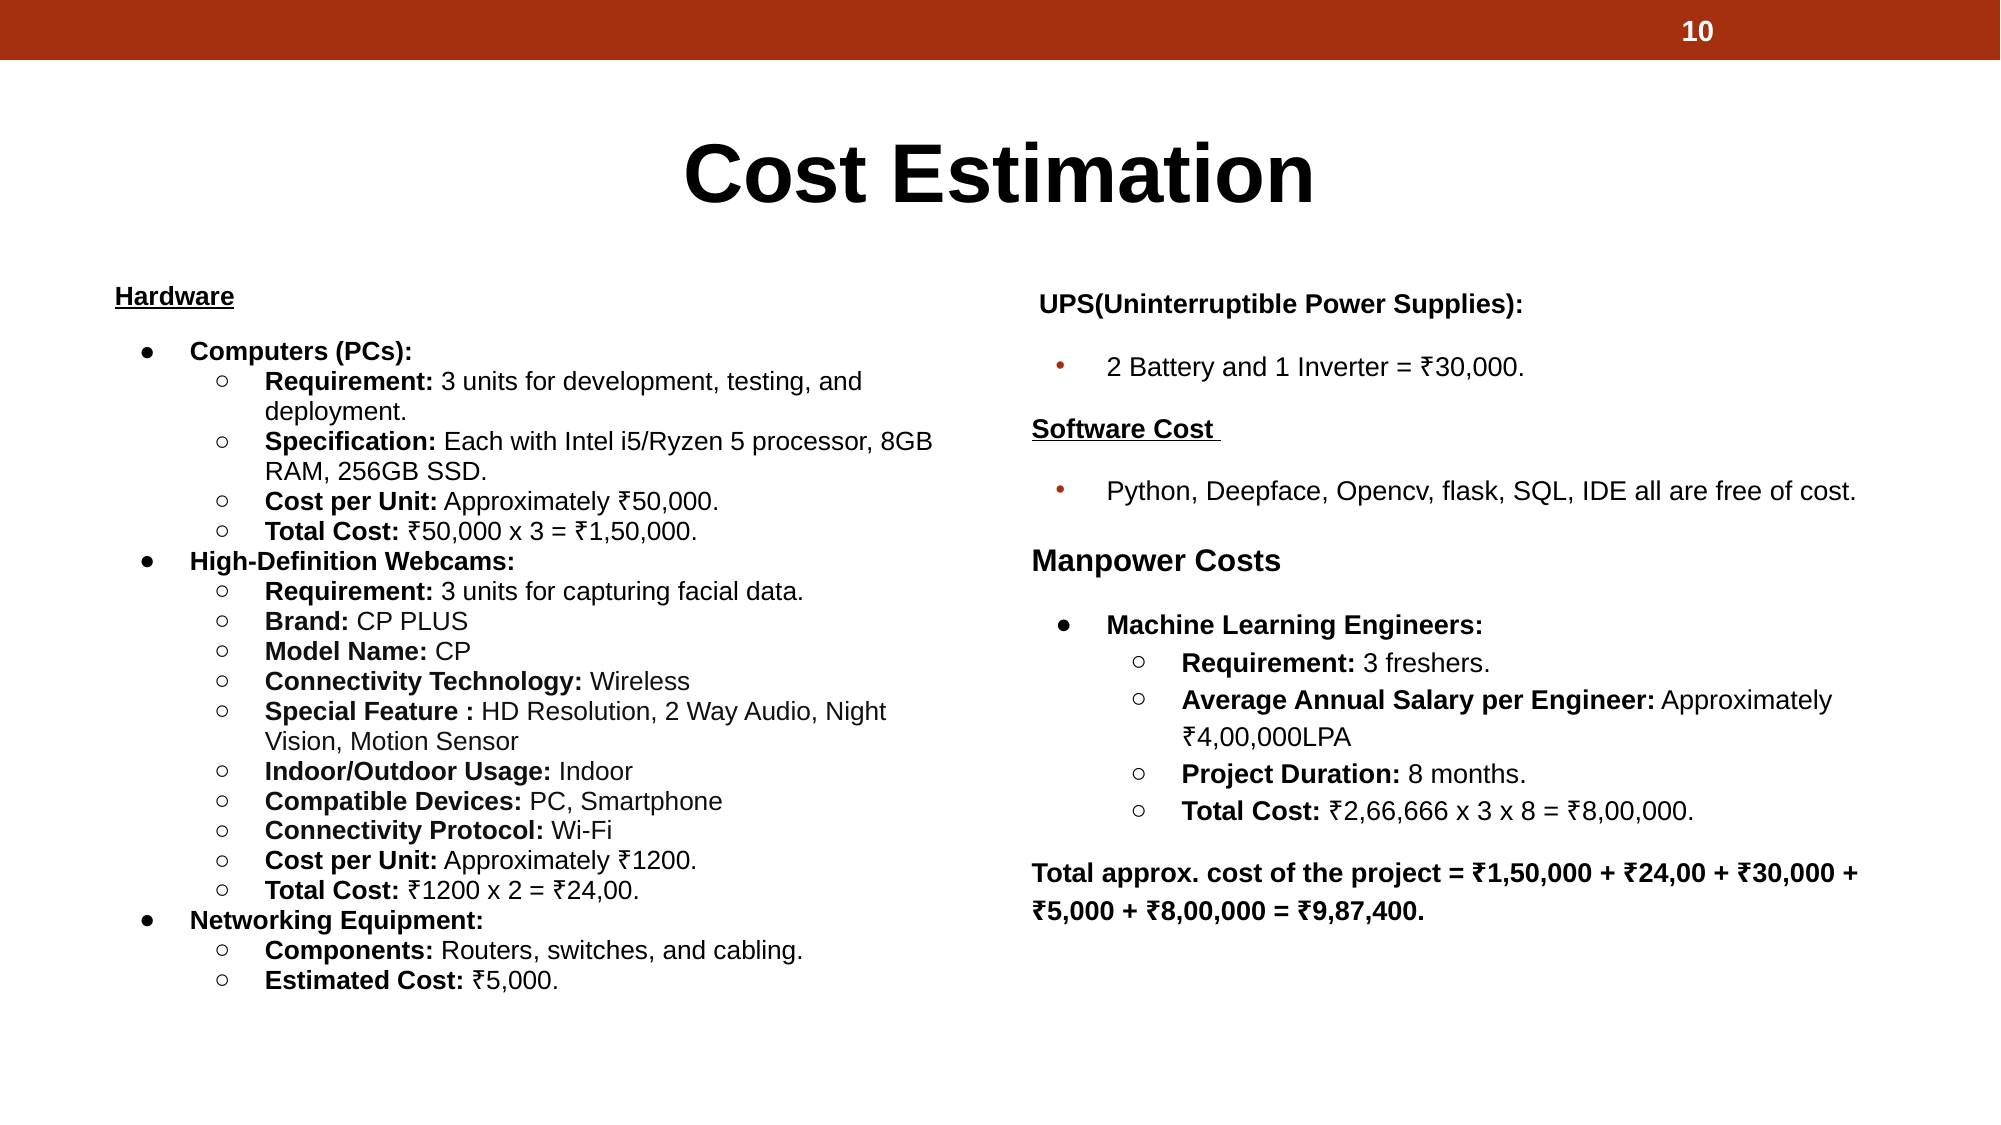

10
# Cost Estimation
Hardware
Computers (PCs):
Requirement: 3 units for development, testing, and deployment.
Specification: Each with Intel i5/Ryzen 5 processor, 8GB RAM, 256GB SSD.
Cost per Unit: Approximately ₹50,000.
Total Cost: ₹50,000 x 3 = ₹1,50,000.
High-Definition Webcams:
Requirement: 3 units for capturing facial data.
Brand: CP PLUS
Model Name: CP
Connectivity Technology: Wireless
Special Feature : HD Resolution, 2 Way Audio, Night Vision, Motion Sensor
Indoor/Outdoor Usage: Indoor
Compatible Devices: PC, Smartphone
Connectivity Protocol: Wi-Fi
Cost per Unit: Approximately ₹1200.
Total Cost: ₹1200 x 2 = ₹24,00.
Networking Equipment:
Components: Routers, switches, and cabling.
Estimated Cost: ₹5,000.

 UPS(Uninterruptible Power Supplies):
2 Battery and 1 Inverter = ₹30,000.
Software Cost
Python, Deepface, Opencv, flask, SQL, IDE all are free of cost.
Manpower Costs
Machine Learning Engineers:
Requirement: 3 freshers.
Average Annual Salary per Engineer: Approximately ₹4,00,000LPA
Project Duration: 8 months.
Total Cost: ₹2,66,666 x 3 x 8 = ₹8,00,000.
Total approx. cost of the project = ₹1,50,000 + ₹24,00 + ₹30,000 + ₹5,000 + ₹8,00,000 = ₹9,87,400.